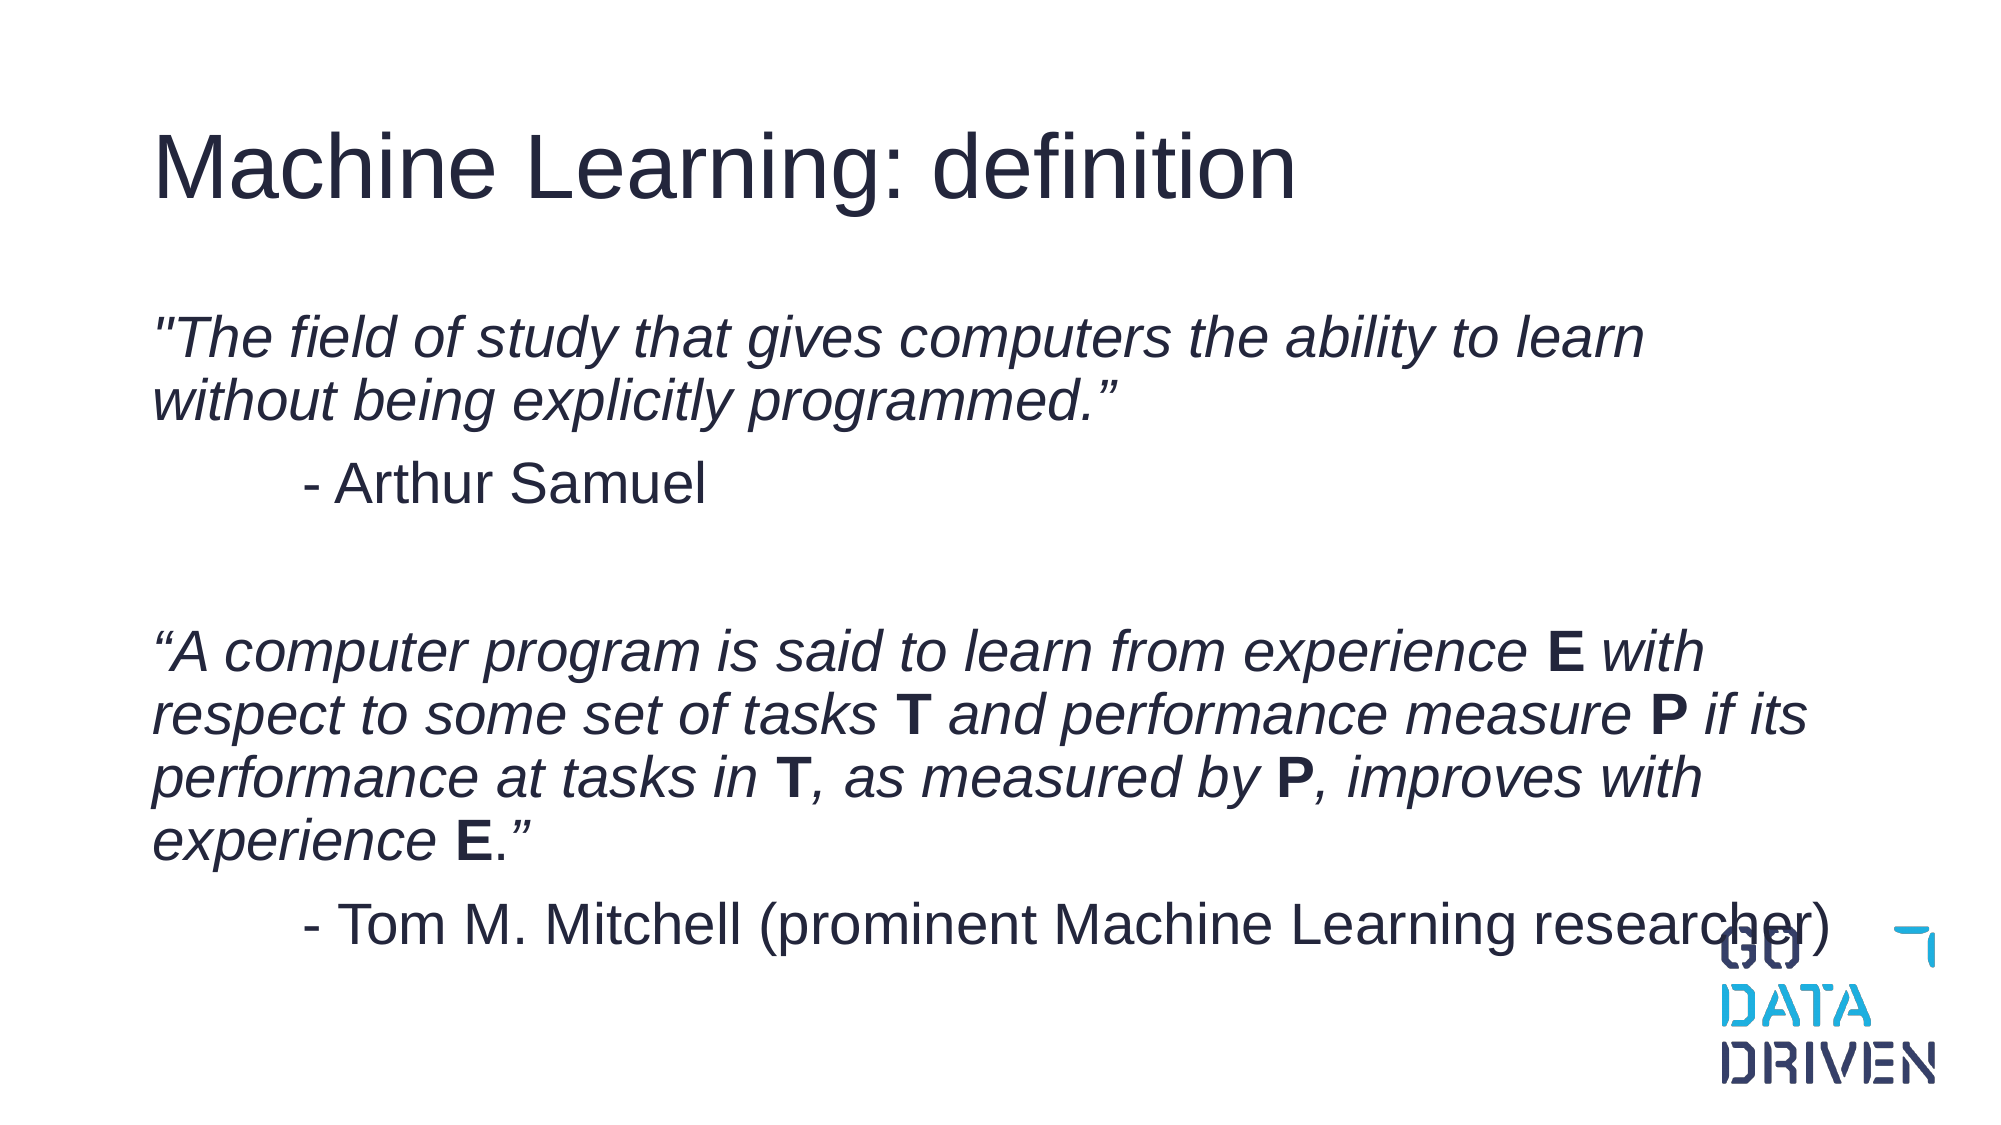

# Machine Learning: definition
"The field of study that gives computers the ability to learn without being explicitly programmed.”
	- Arthur Samuel

“A computer program is said to learn from experience E with respect to some set of tasks T and performance measure P if its performance at tasks in T, as measured by P, improves with experience E.”
	- Tom M. Mitchell (prominent Machine Learning researcher)